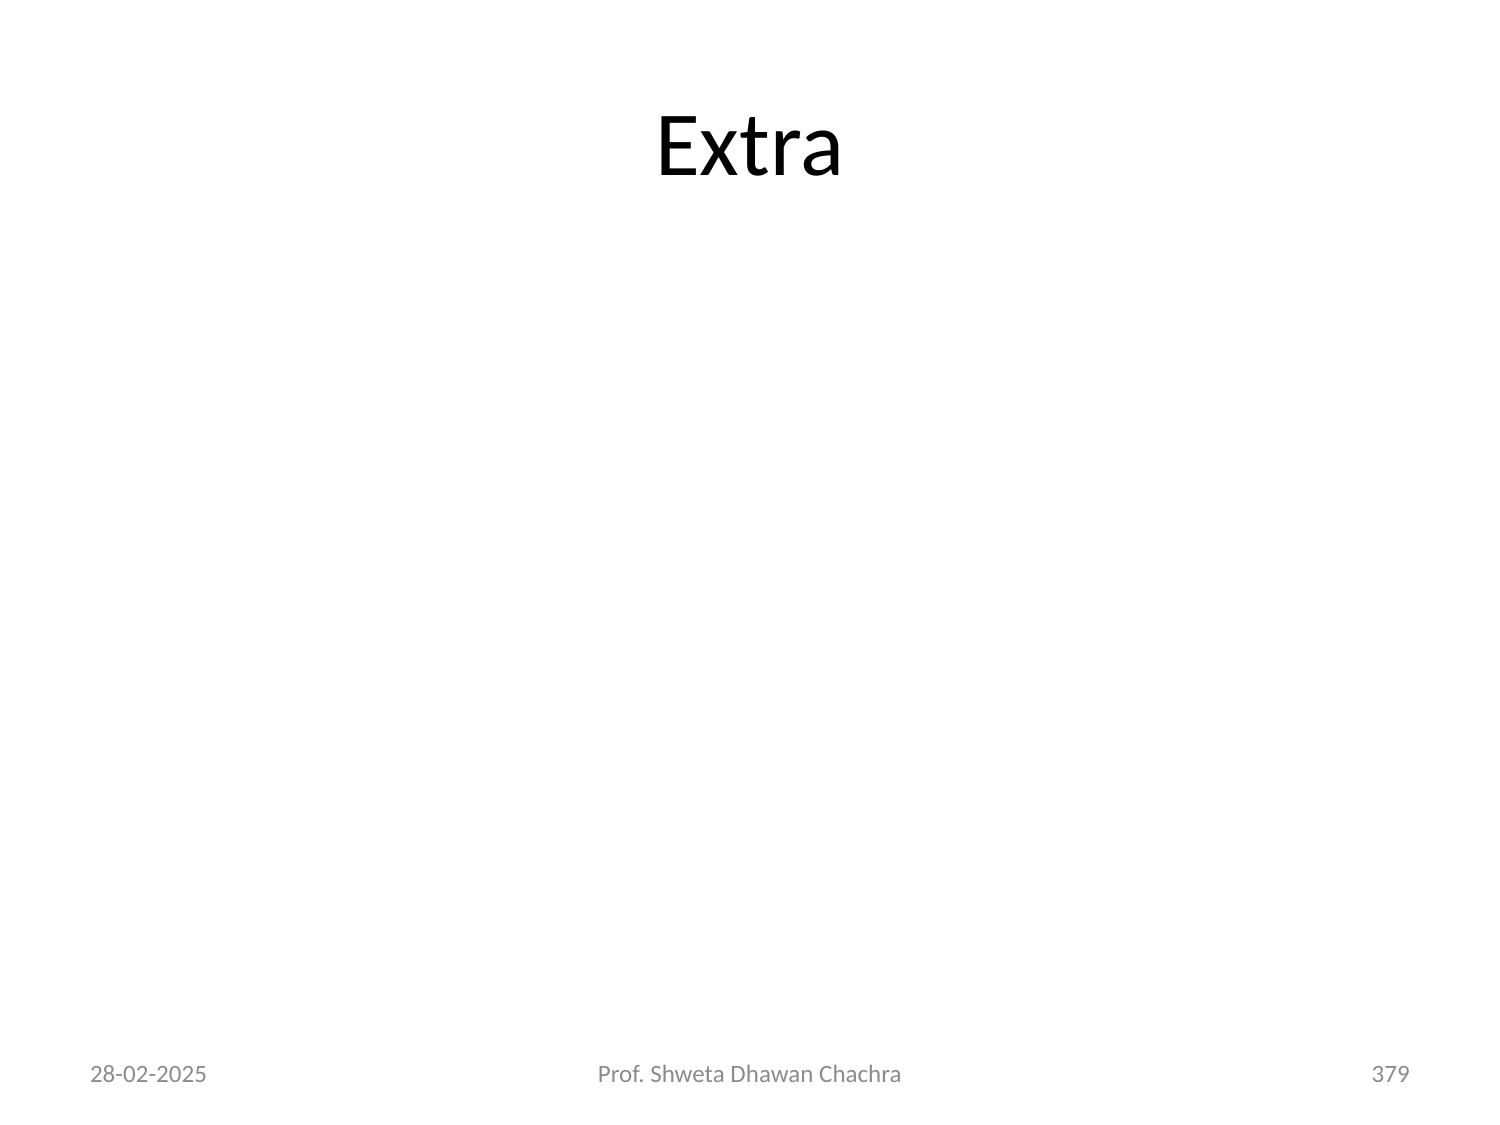

# Extra

28-02-2025
Prof. Shweta Dhawan Chachra
379